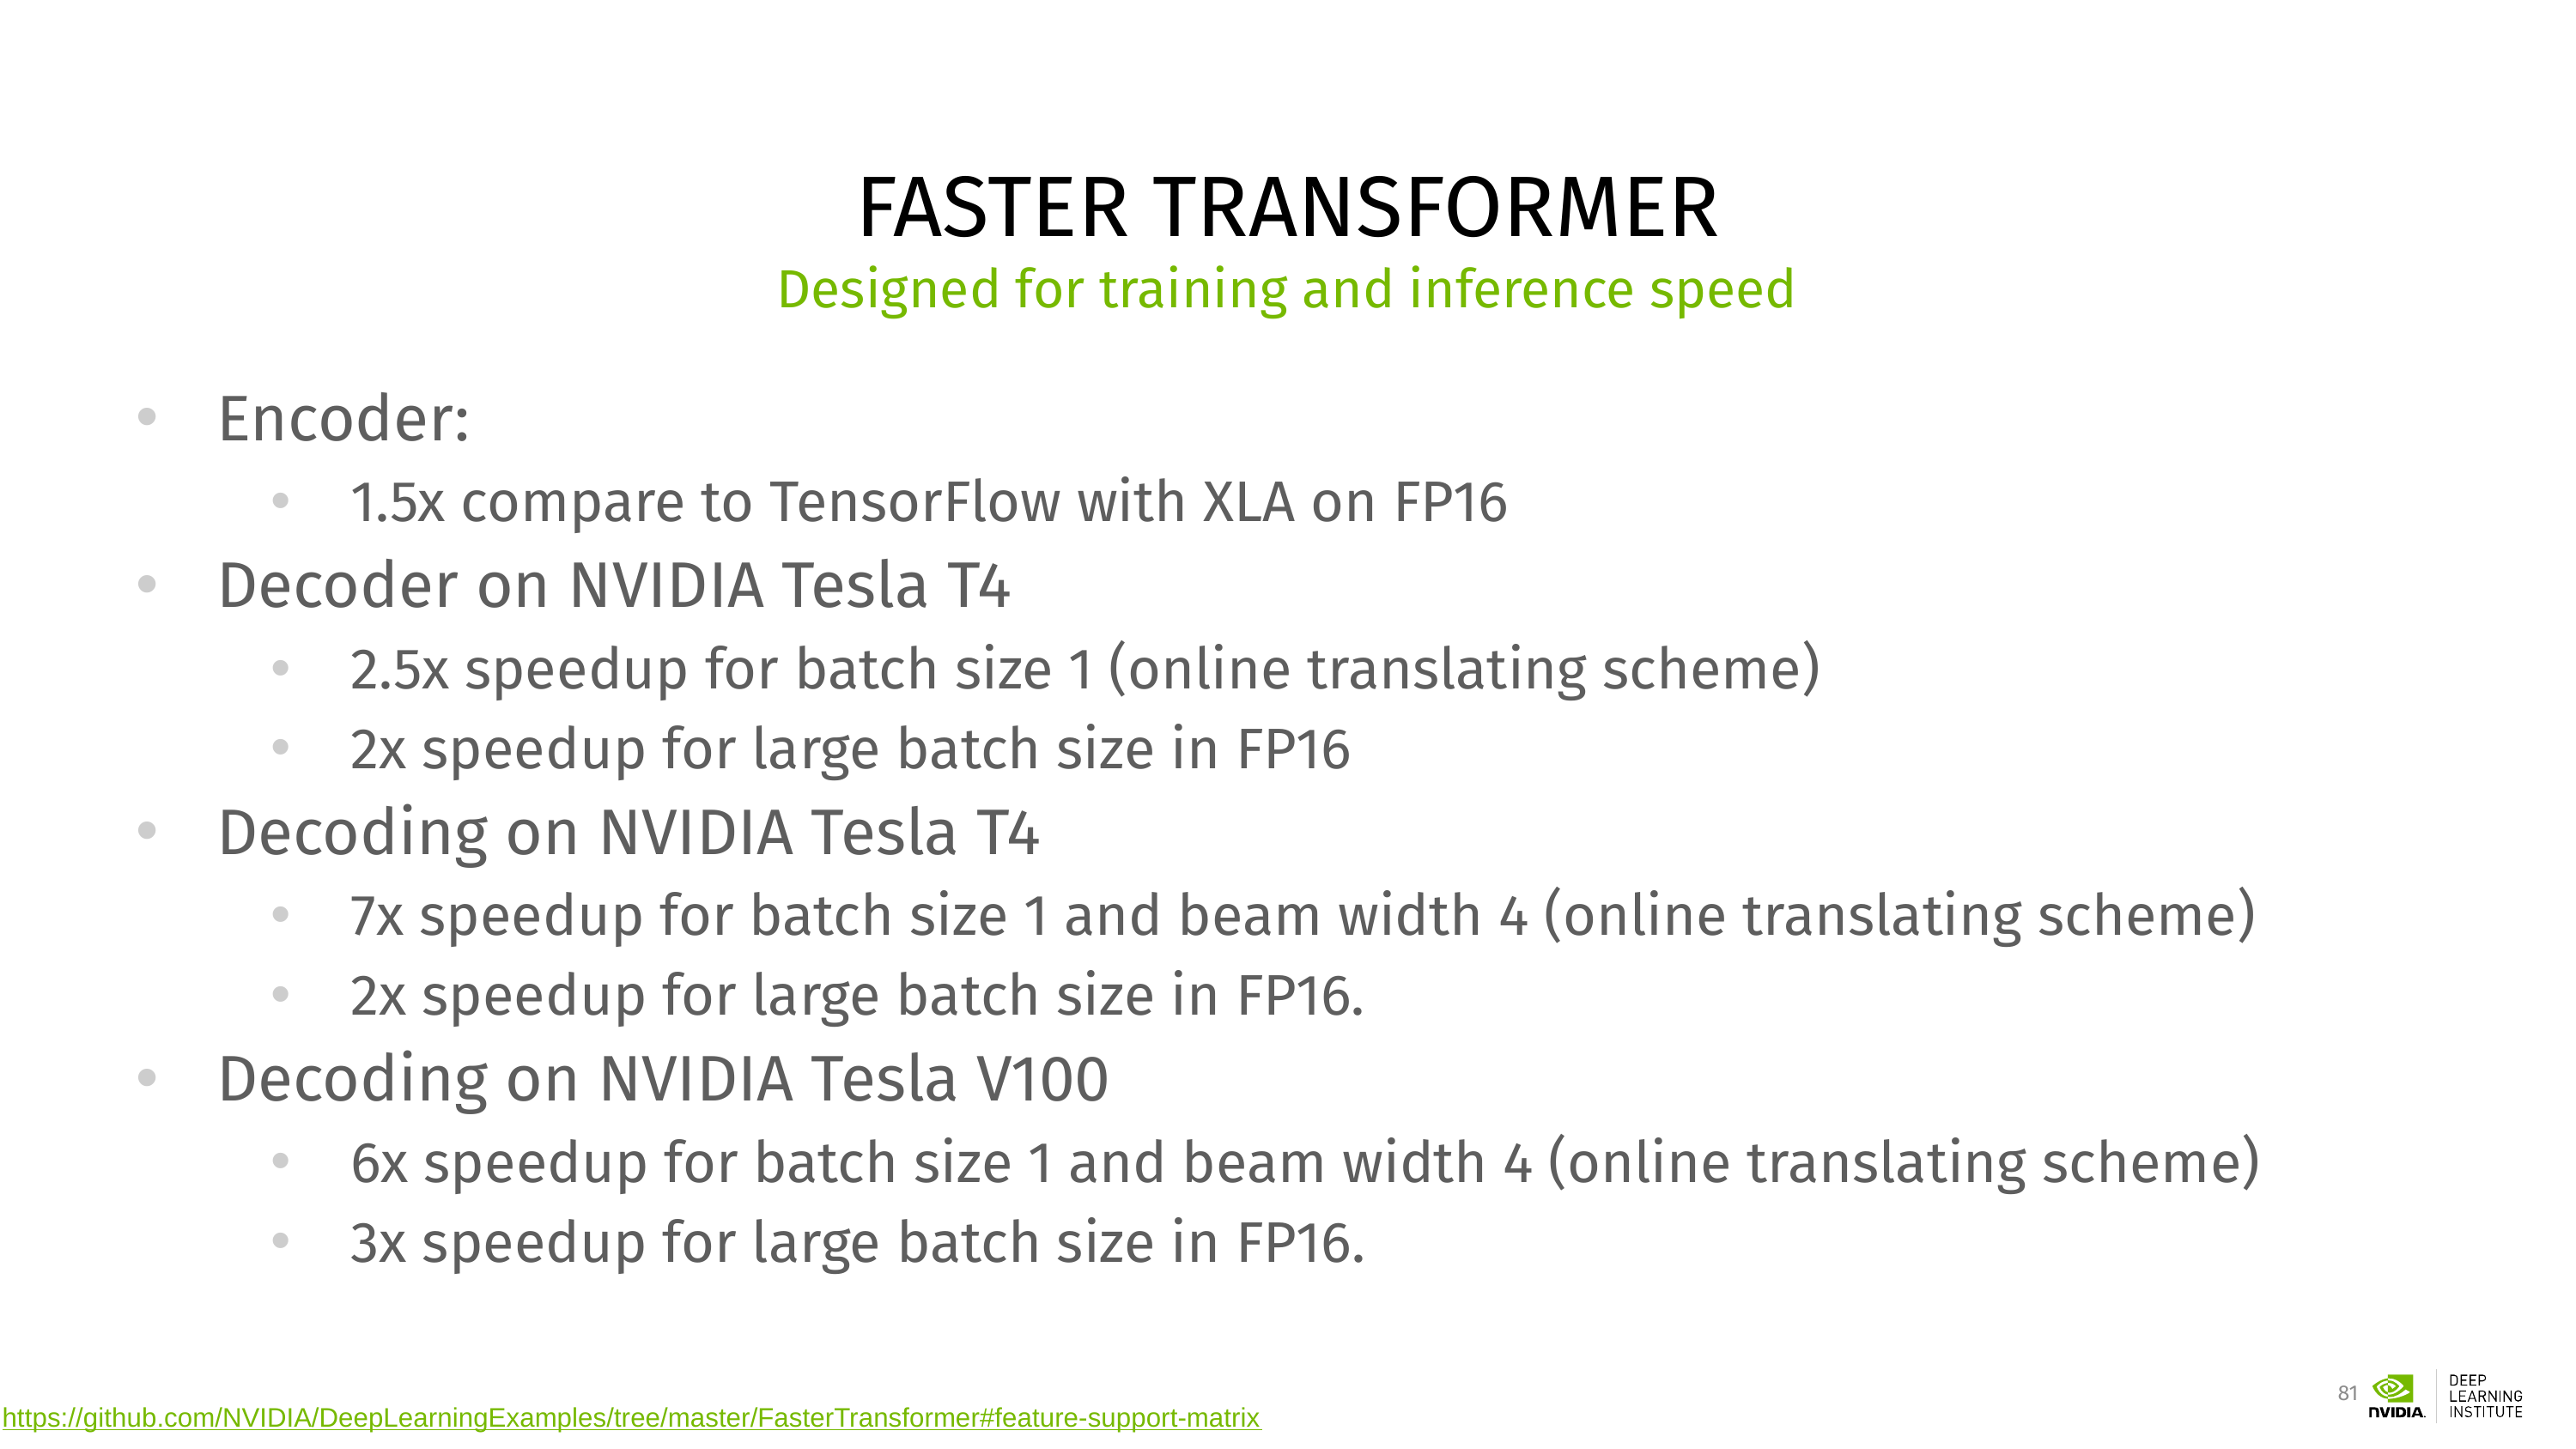

# Faster Transformer
Designed for training and inference speed
Encoder:
1.5x compare to TensorFlow with XLA on FP16
Decoder on NVIDIA Tesla T4
2.5x speedup for batch size 1 (online translating scheme)
2x speedup for large batch size in FP16
Decoding on NVIDIA Tesla T4
7x speedup for batch size 1 and beam width 4 (online translating scheme)
2x speedup for large batch size in FP16.
Decoding on NVIDIA Tesla V100
6x speedup for batch size 1 and beam width 4 (online translating scheme)
3x speedup for large batch size in FP16.
https://github.com/NVIDIA/DeepLearningExamples/tree/master/FasterTransformer#feature-support-matrix